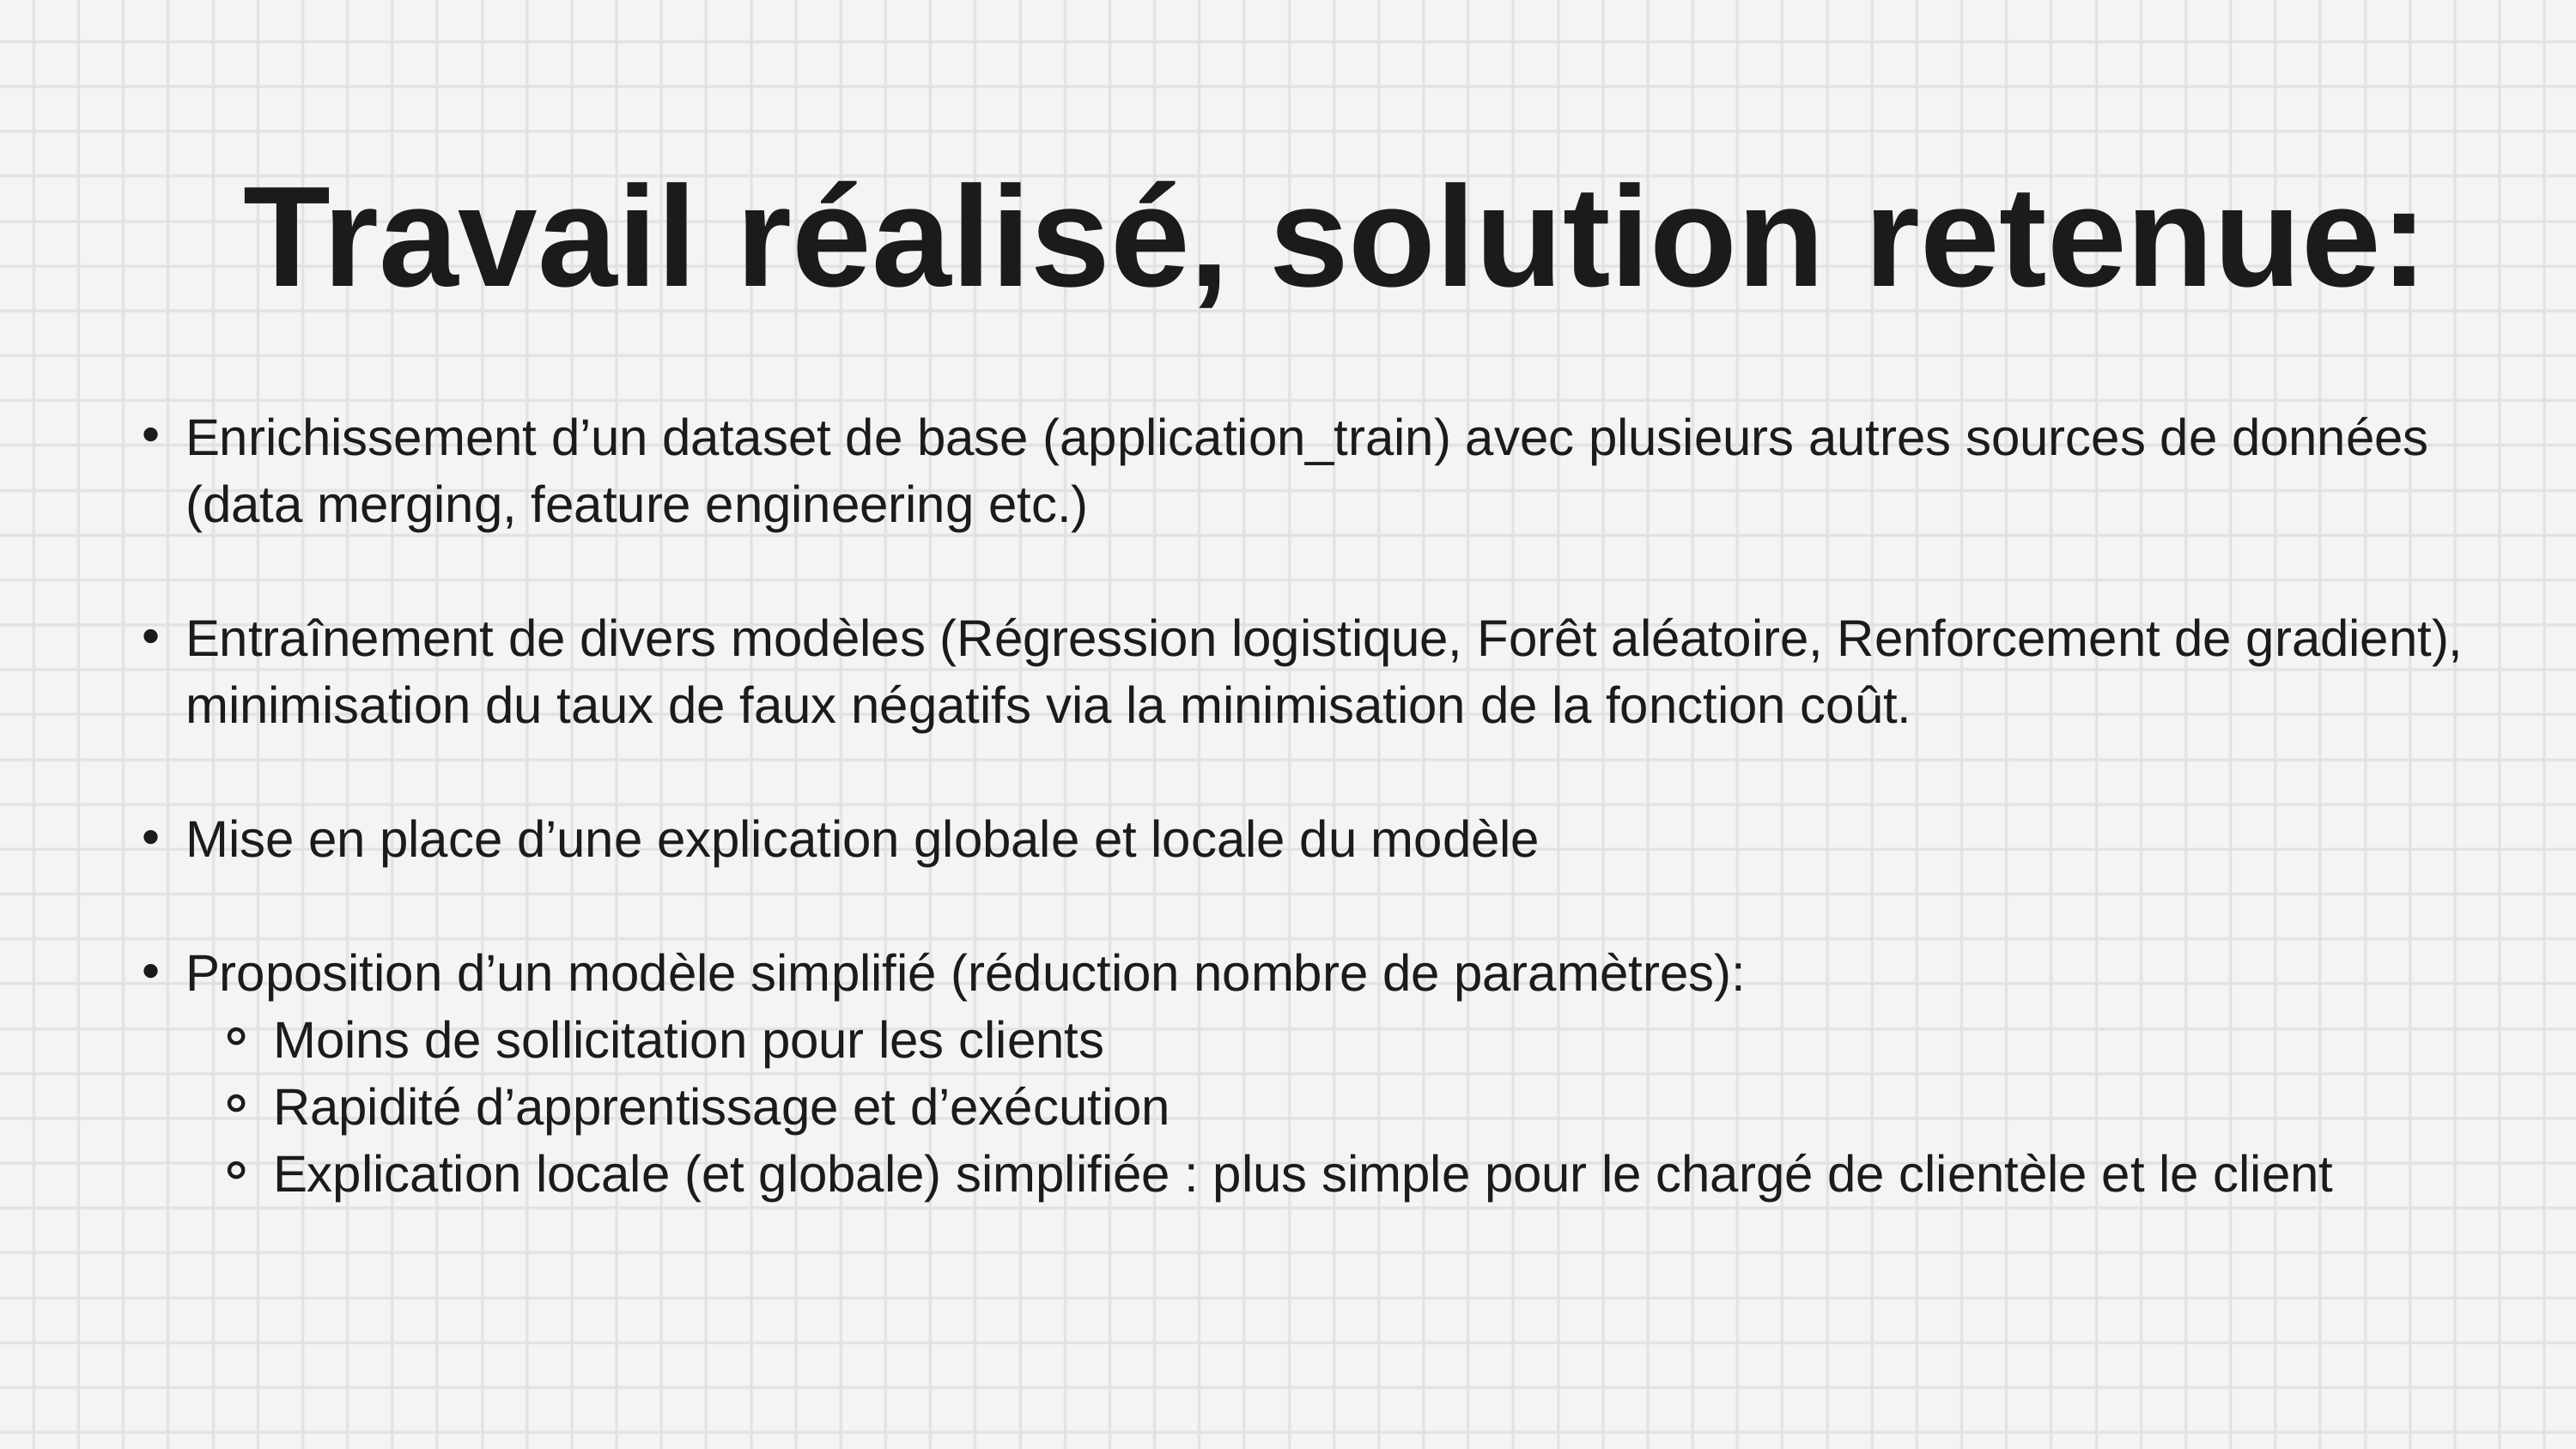

Travail réalisé, solution retenue:
Enrichissement d’un dataset de base (application_train) avec plusieurs autres sources de données (data merging, feature engineering etc.)

Entraînement de divers modèles (Régression logistique, Forêt aléatoire, Renforcement de gradient), minimisation du taux de faux négatifs via la minimisation de la fonction coût.

Mise en place d’une explication globale et locale du modèle

Proposition d’un modèle simplifié (réduction nombre de paramètres):
Moins de sollicitation pour les clients
Rapidité d’apprentissage et d’exécution
Explication locale (et globale) simplifiée : plus simple pour le chargé de clientèle et le client